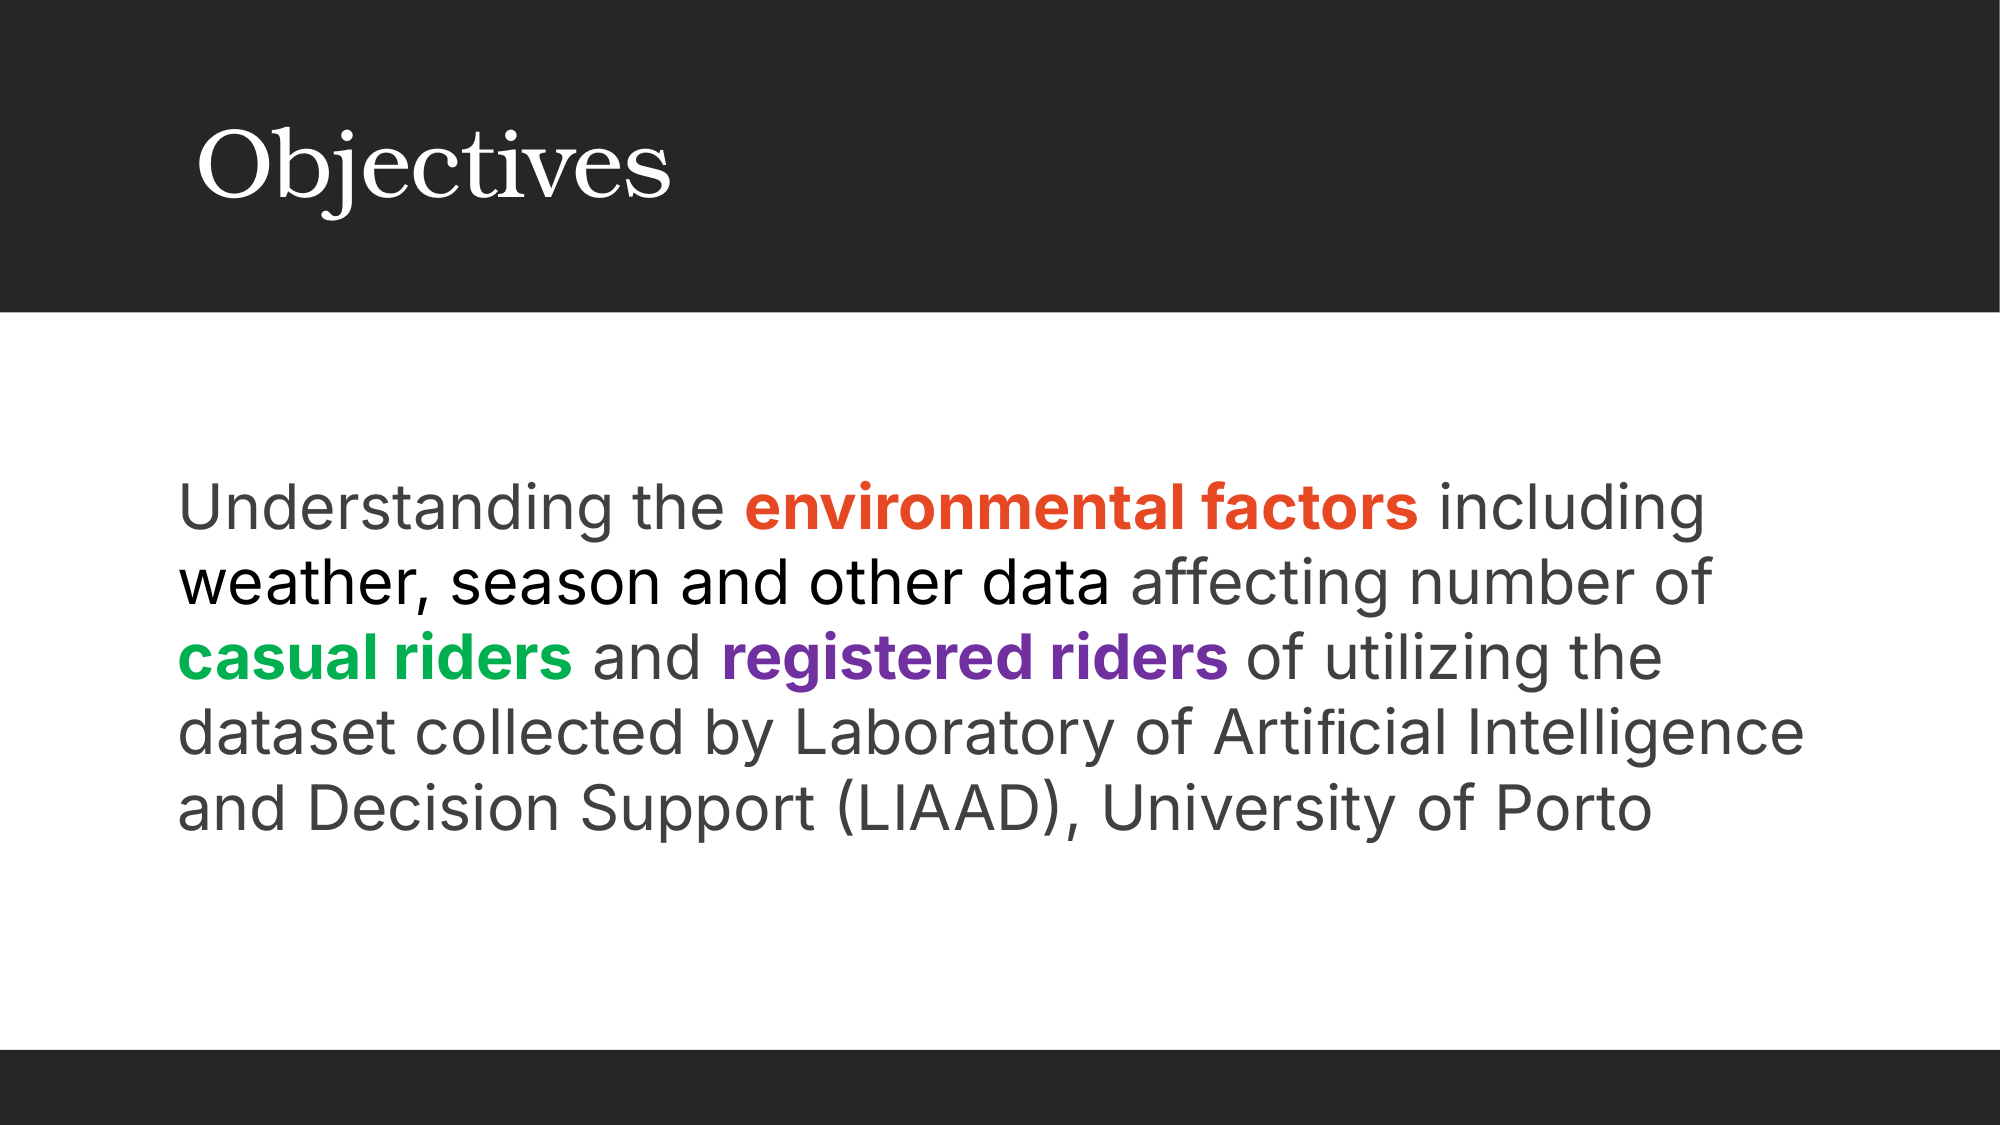

# Objectives

Understanding the environmental factors including weather, season and other data affecting number of casual riders and registered riders of utilizing the dataset collected by Laboratory of Artiﬁcial Intelligence and Decision Support (LIAAD), University of Porto